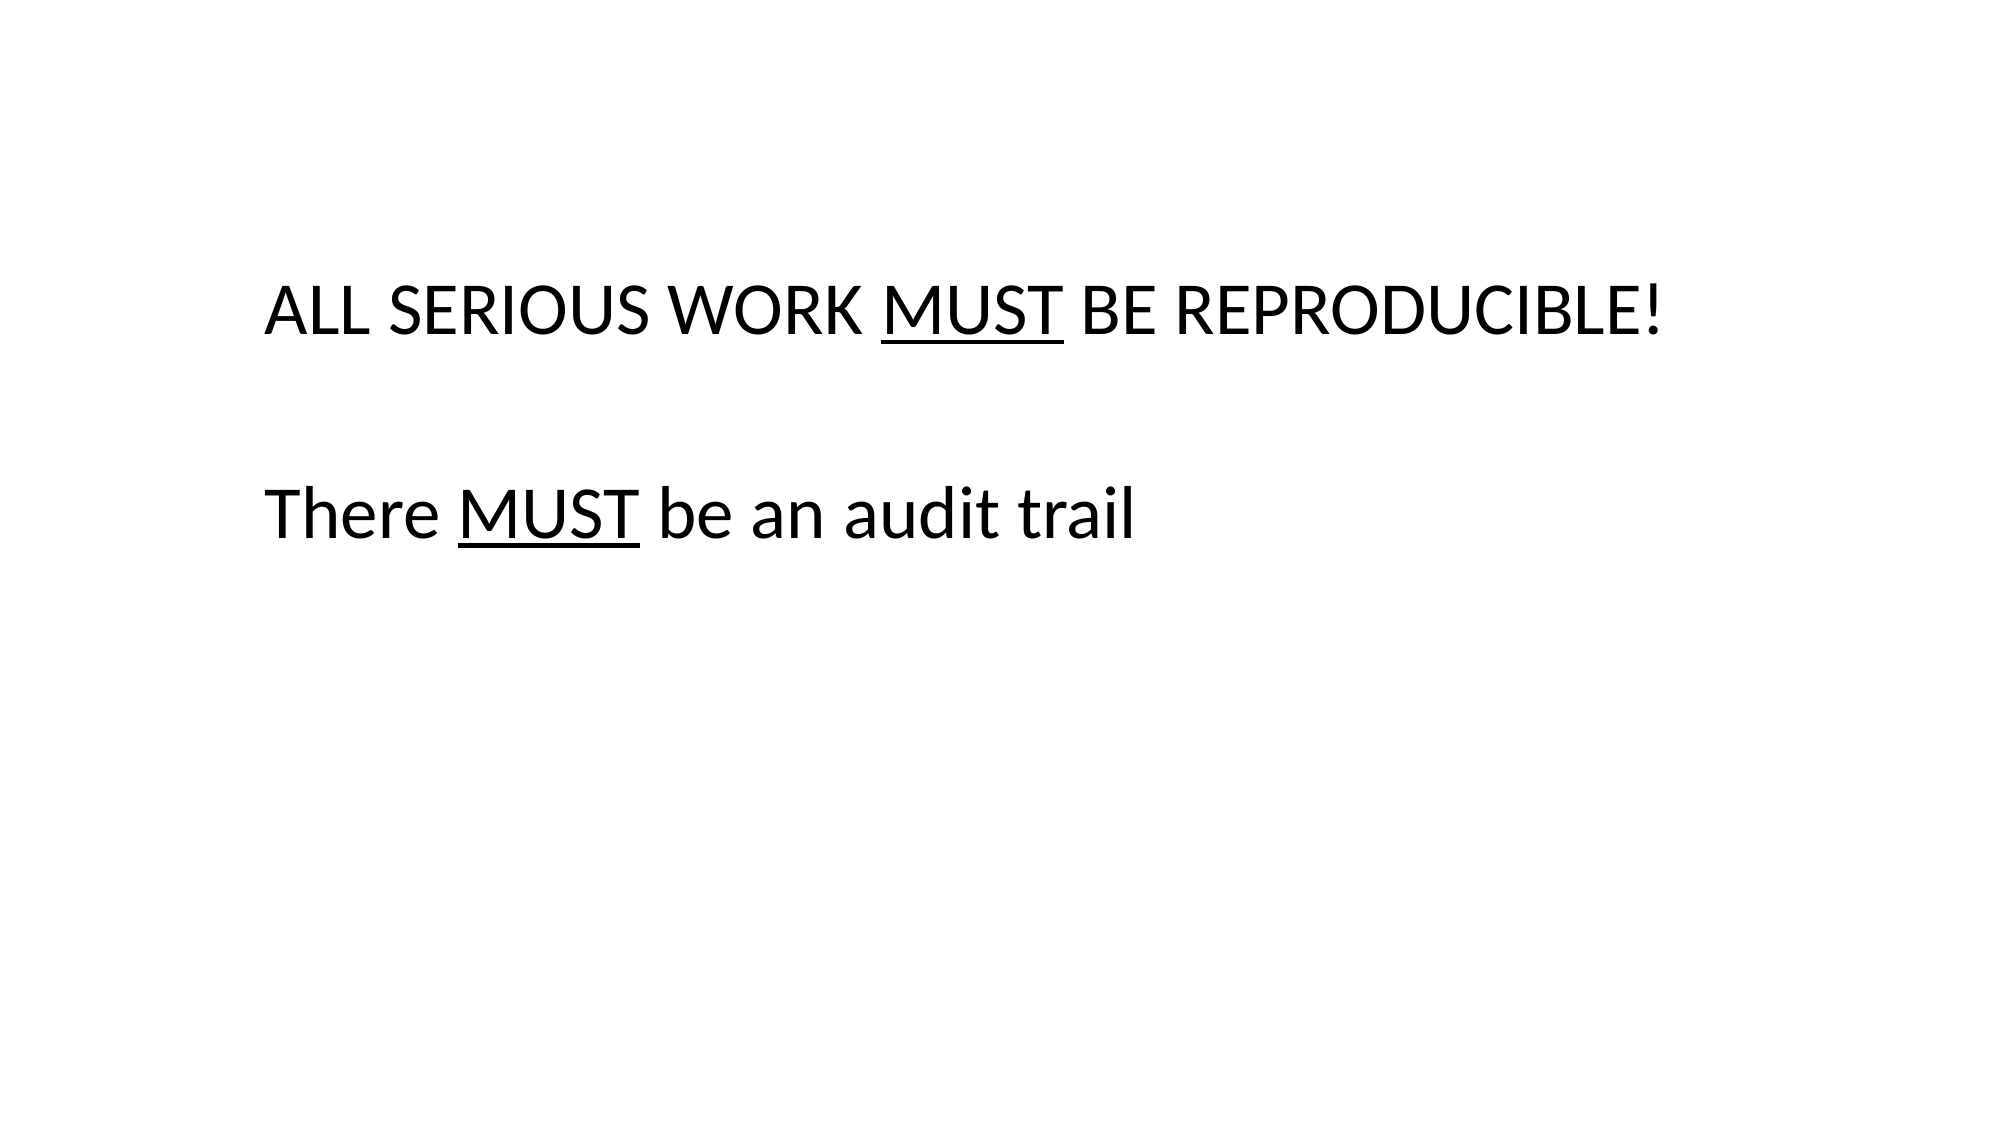

ALL SERIOUS WORK MUST BE REPRODUCIBLE!

There MUST be an audit trail